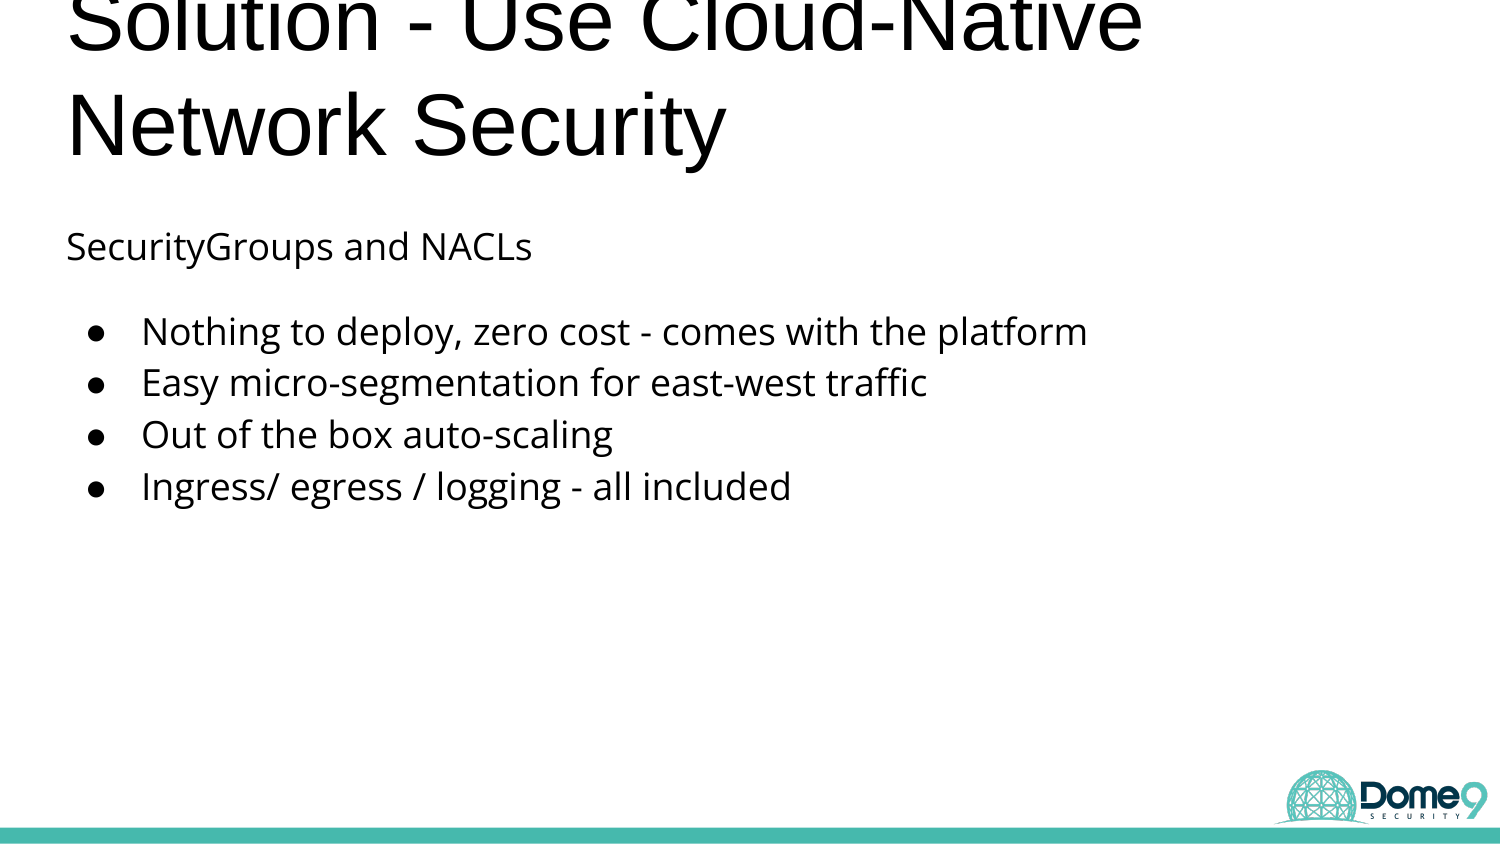

# Solution - Use Cloud-Native Network Security
SecurityGroups and NACLs
Nothing to deploy, zero cost - comes with the platform
Easy micro-segmentation for east-west traffic
Out of the box auto-scaling
Ingress/ egress / logging - all included